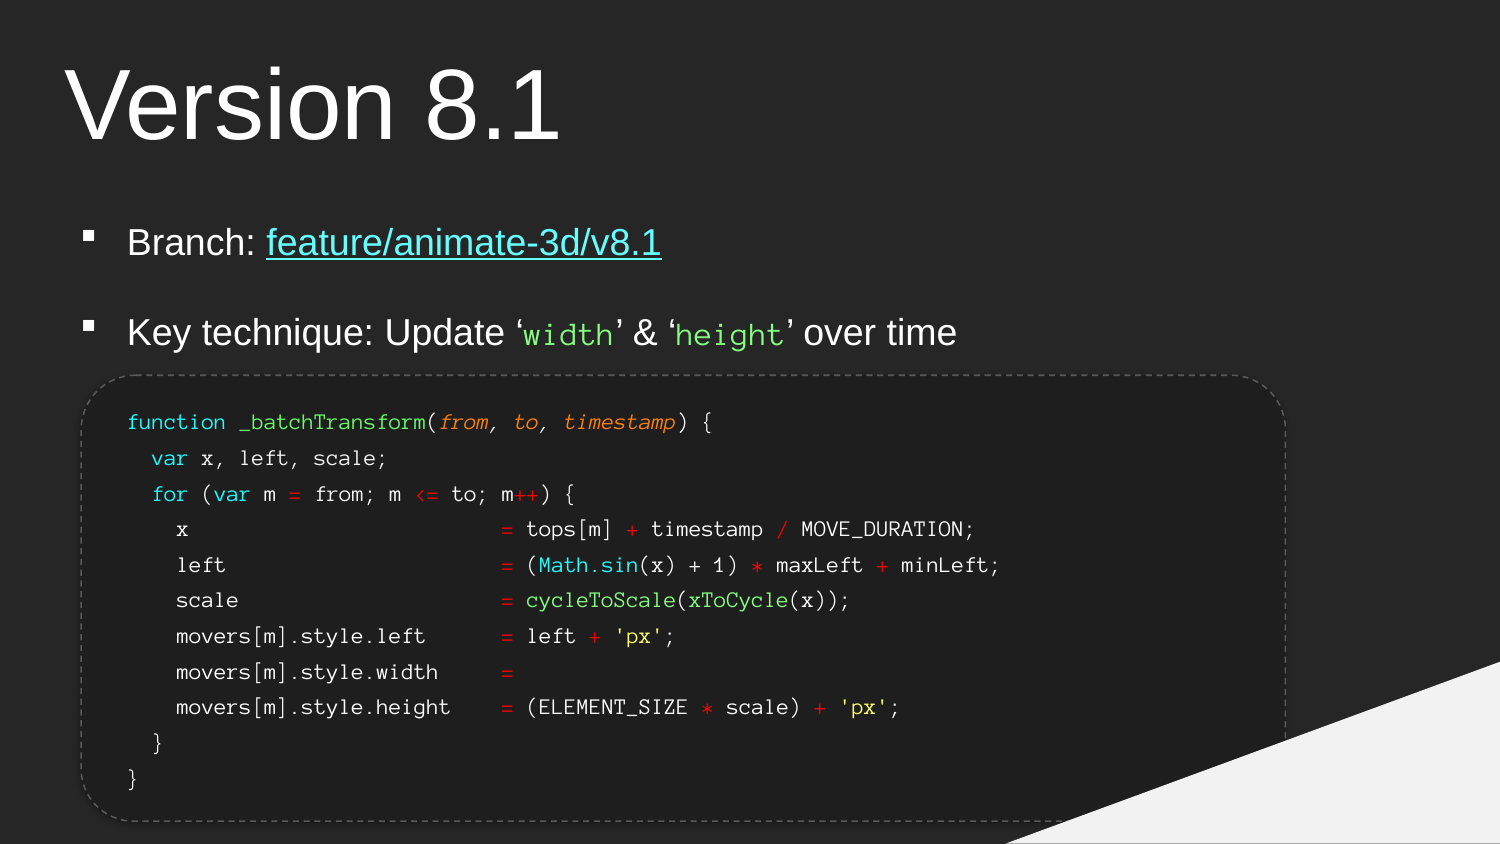

Version 8.1
Branch: feature/animate-3d/v8.1
Key technique: Update ‘width’ & ‘height’ over time
function _batchTransform(from, to, timestamp) {
  var x, left, scale;
  for (var m = from; m <= to; m++) {
    x                         = tops[m] + timestamp / MOVE_DURATION;
    left                      = (Math.sin(x) + 1) * maxLeft + minLeft;
    scale                     = cycleToScale(xToCycle(x));
    movers[m].style.left      = left + 'px';
    movers[m].style.width     =
    movers[m].style.height    = (ELEMENT_SIZE * scale) + 'px';
  }
}